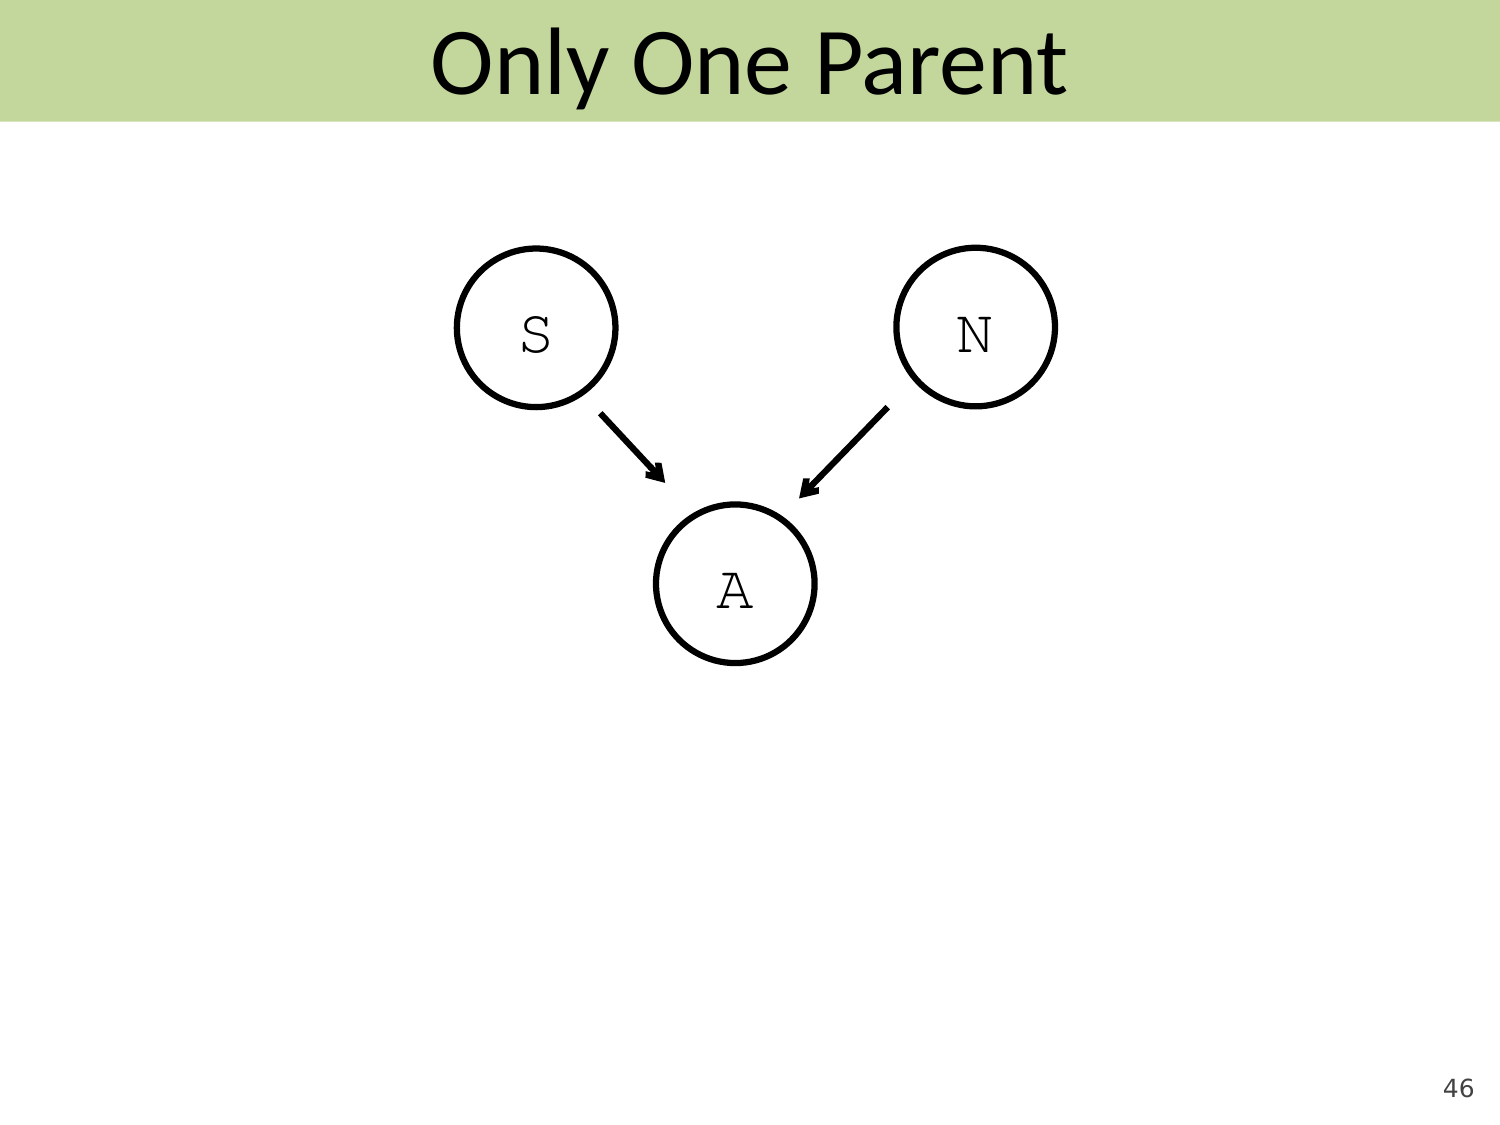

# Only One Parent
N
S
A